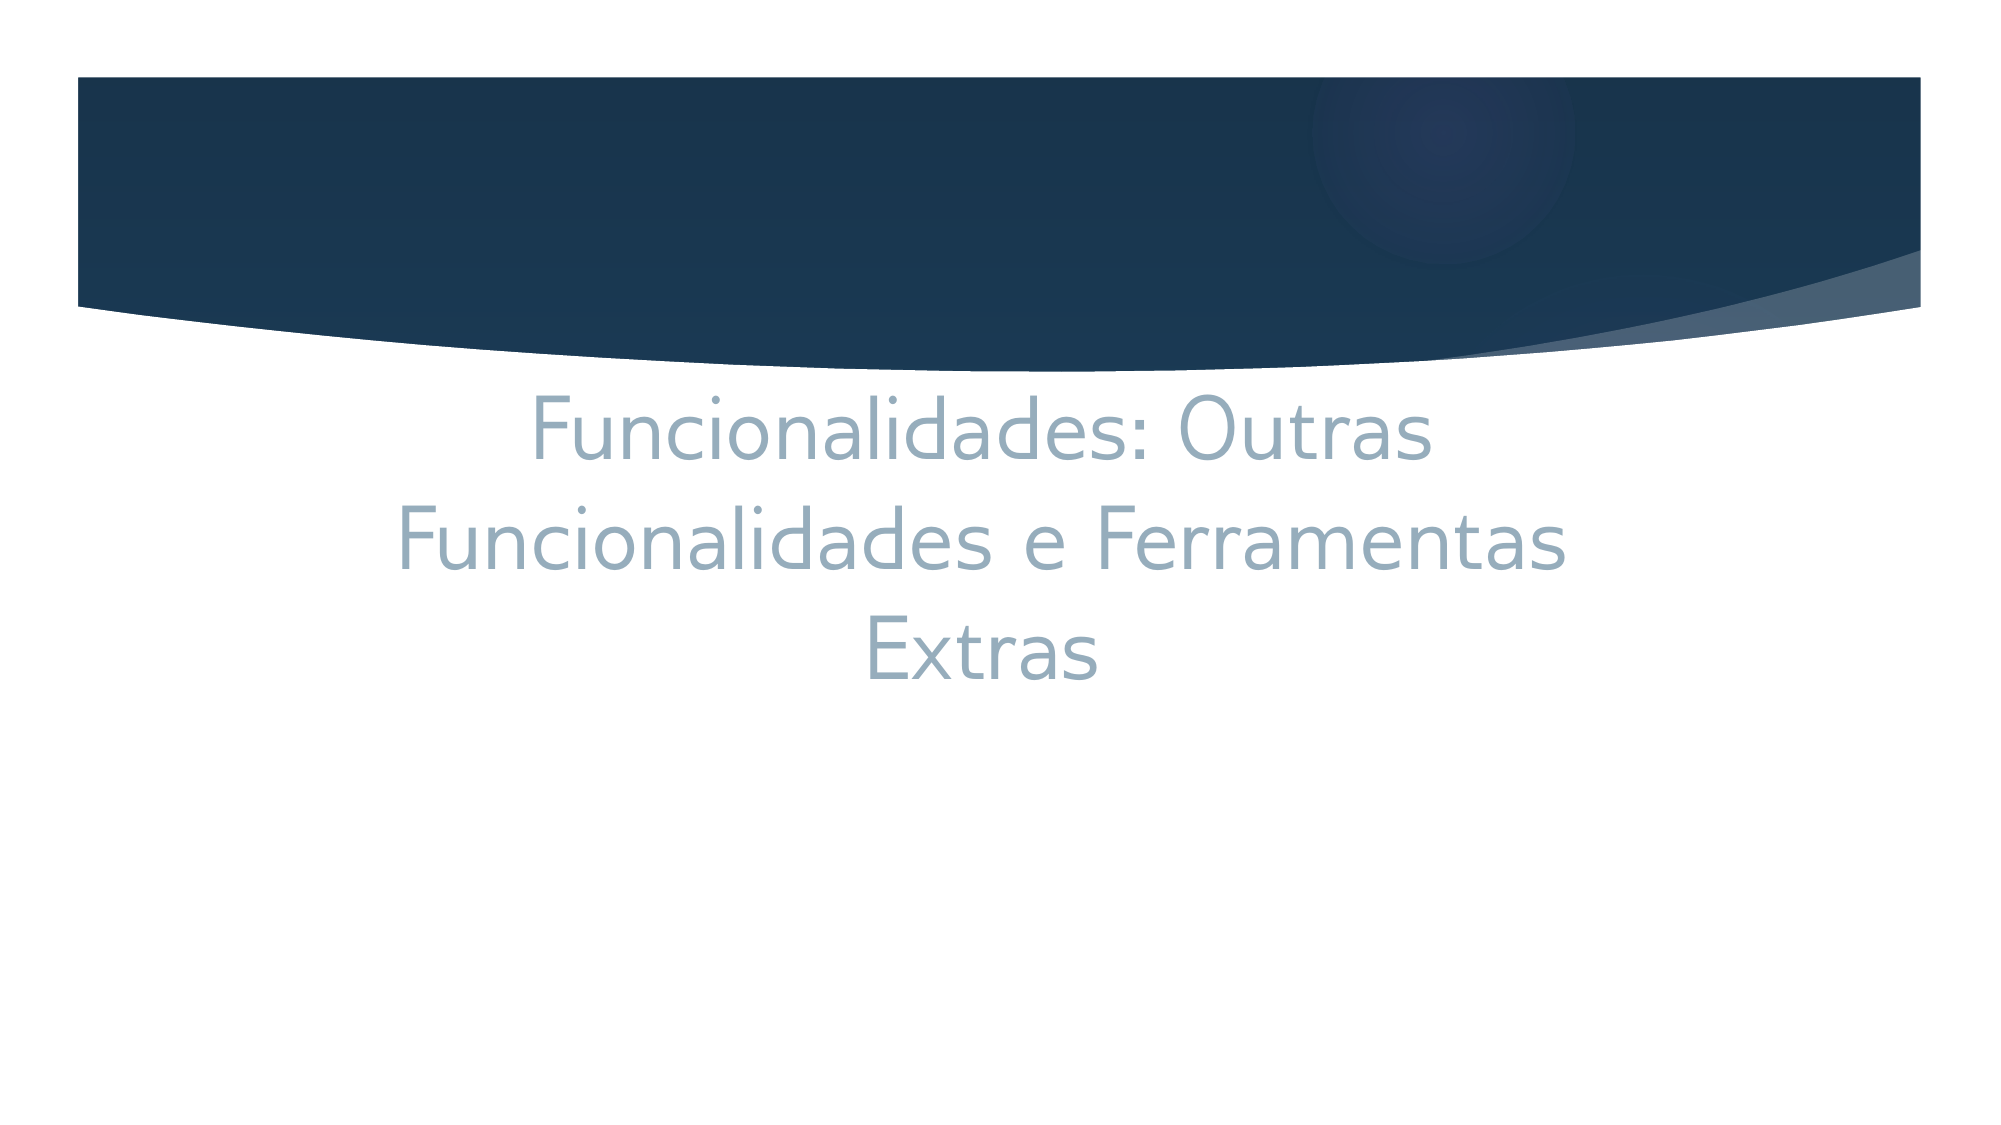

# Funcionalidades: Outras Funcionalidades e Ferramentas Extras